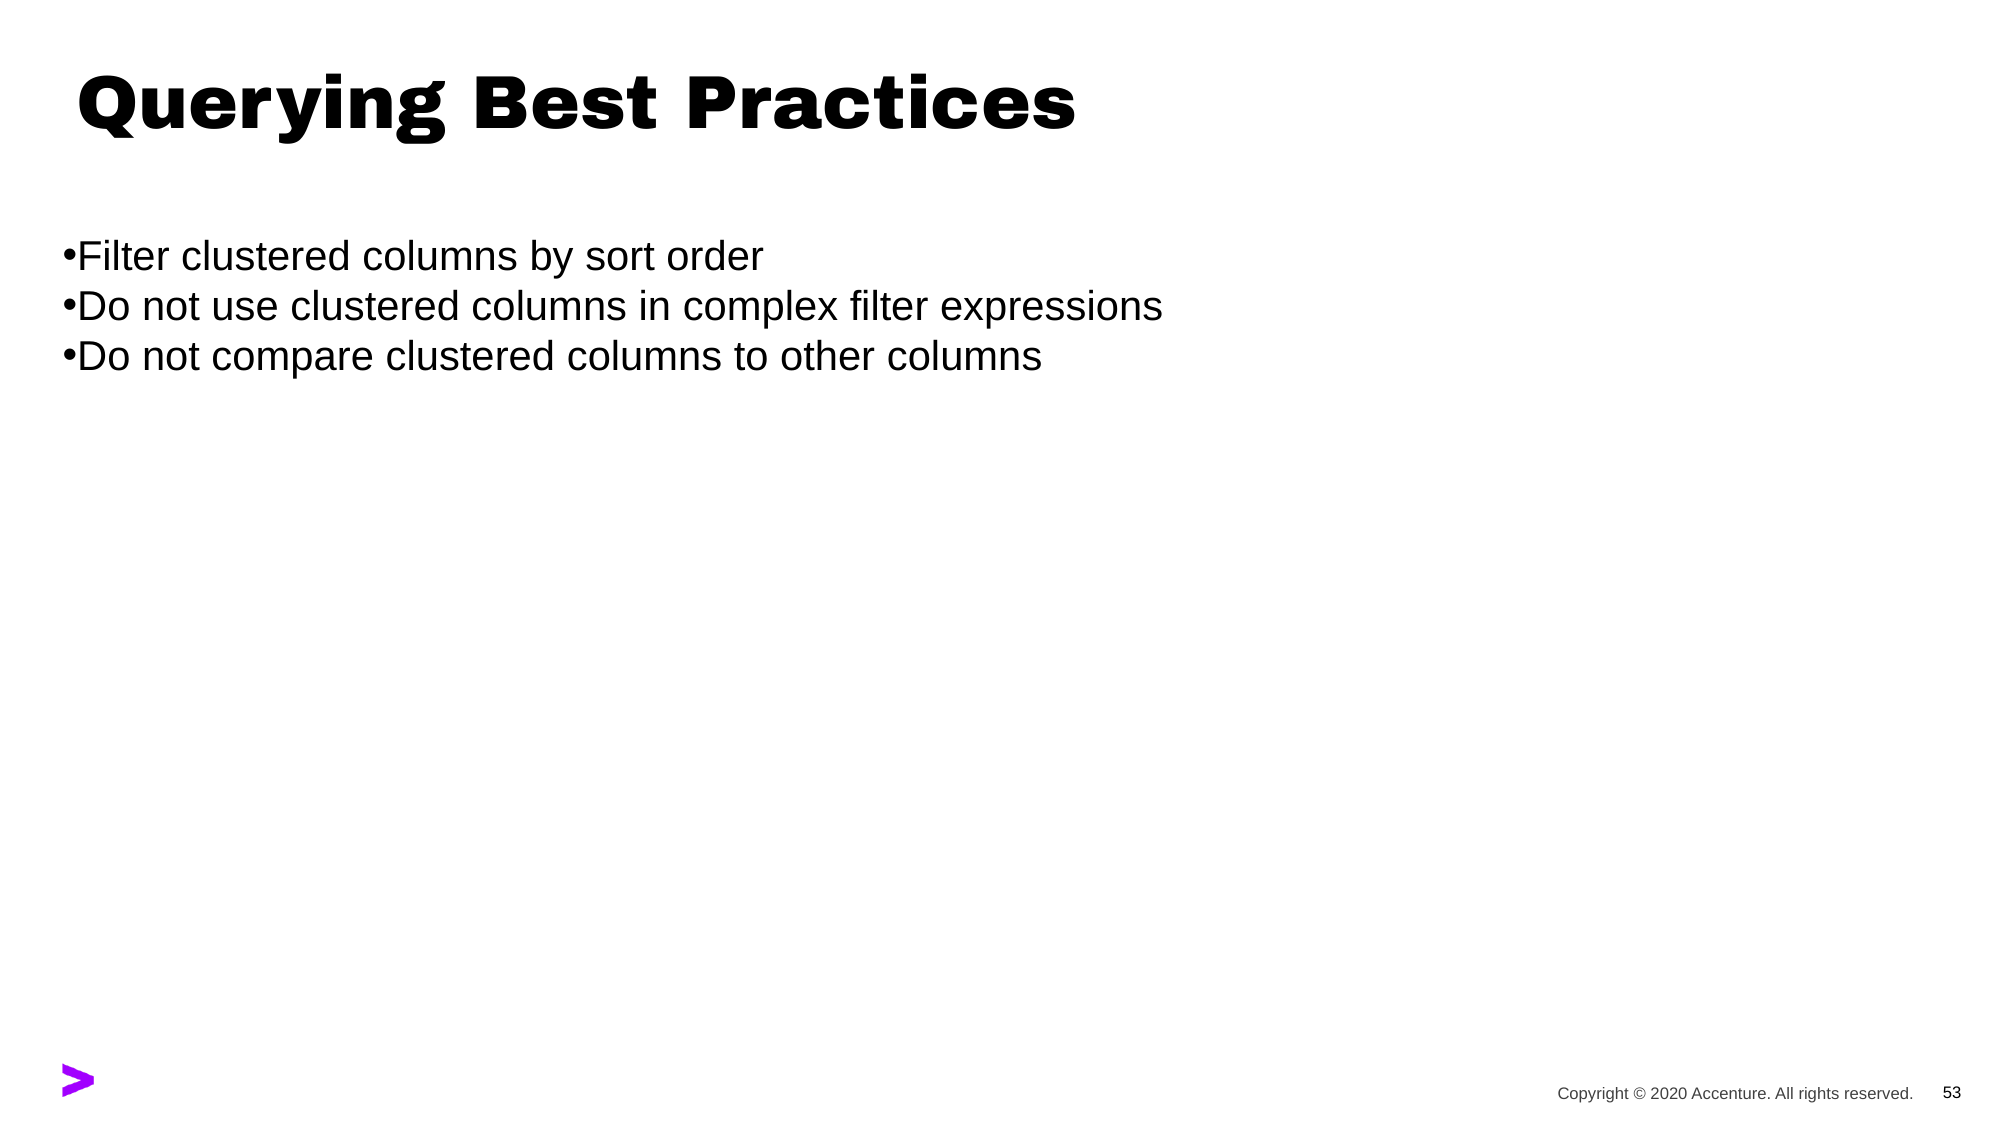

# Querying Best Practices

Filter clustered columns by sort order
Do not use clustered columns in complex filter expressions
Do not compare clustered columns to other columns

53